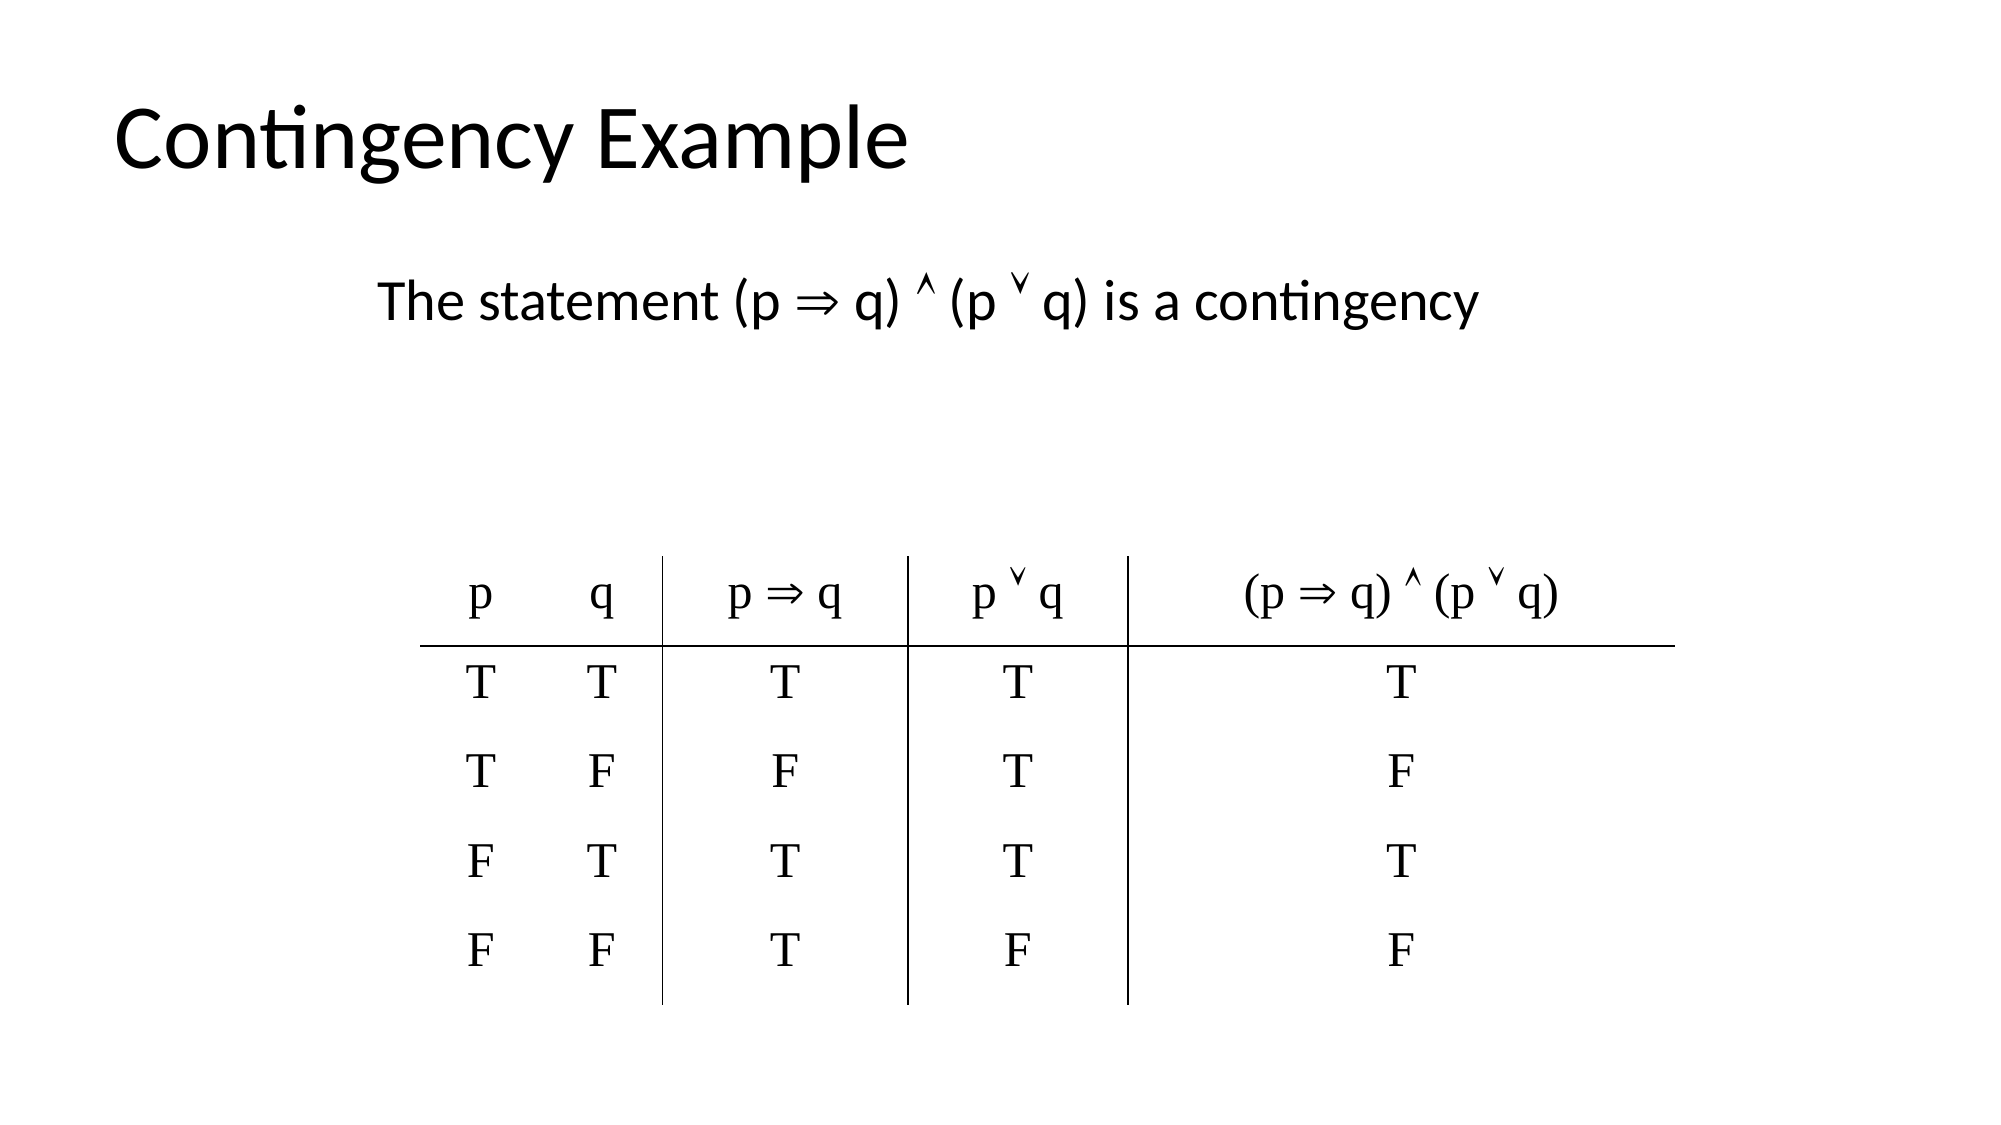

# Contingency Example
	The statement (p ⇒ q) ∧ (p ∨ q) is a contingency
| p | q | p ⇒ q | p ∨ q | (p ⇒ q) ∧ (p ∨ q) |
| --- | --- | --- | --- | --- |
| T | T | T | T | T |
| T | F | F | T | F |
| F | T | T | T | T |
| F | F | T | F | F |